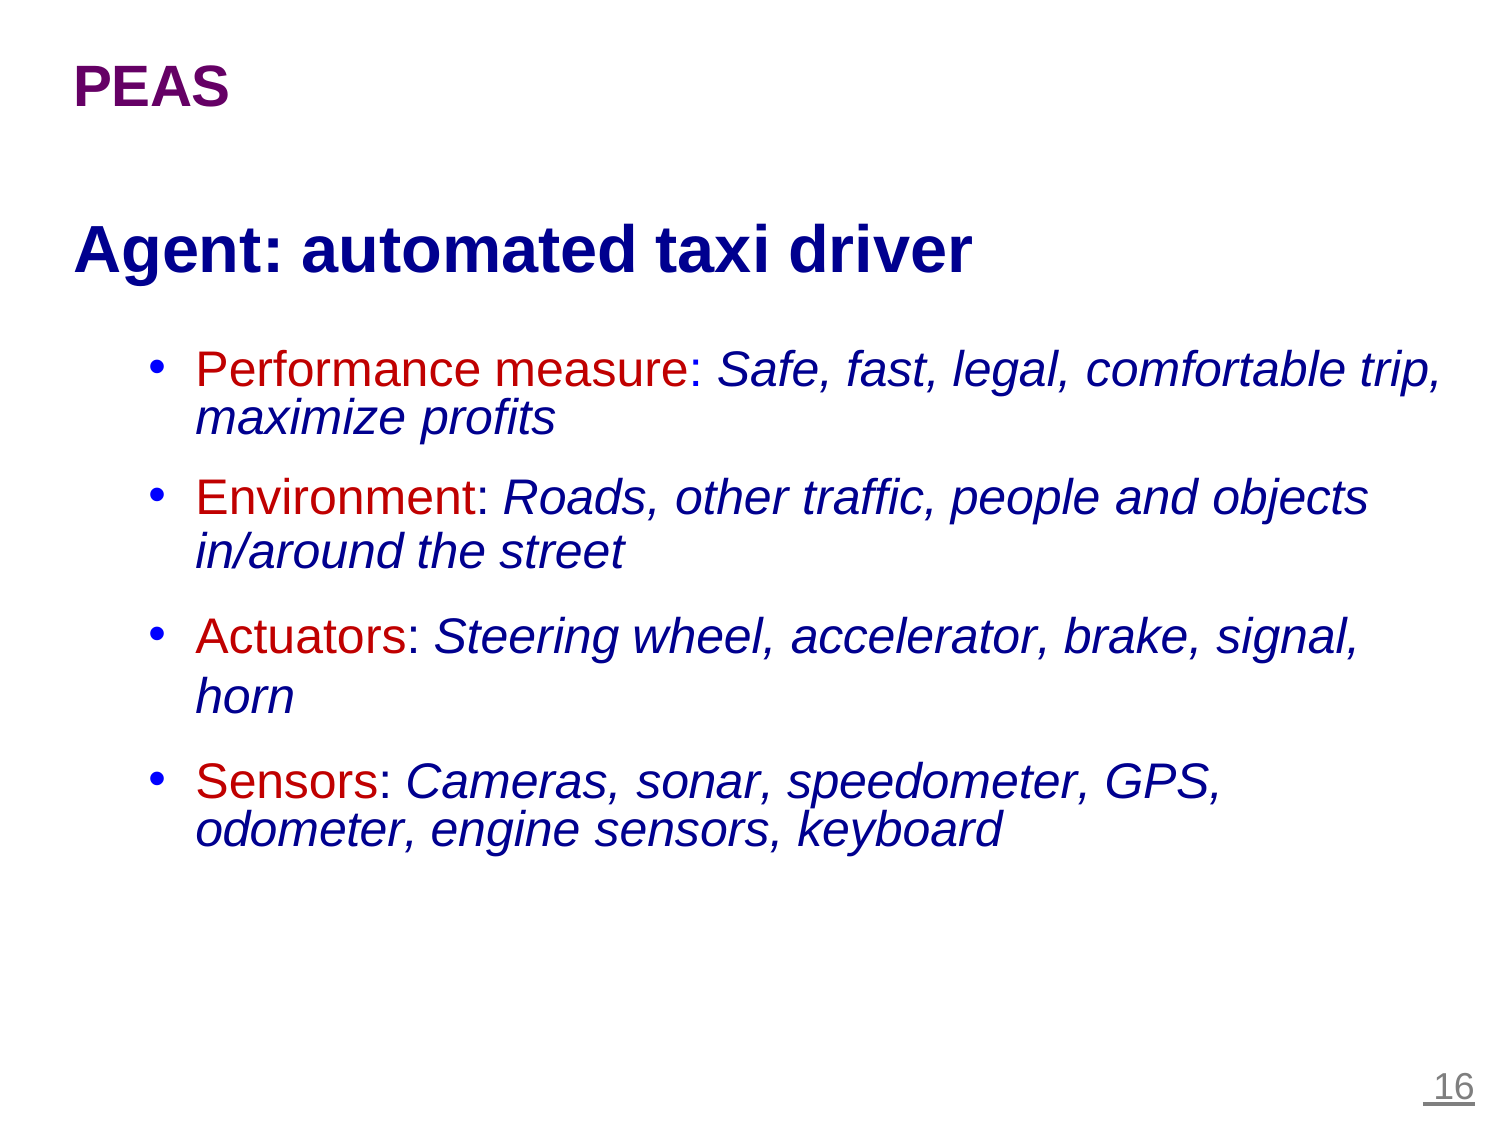

# PEAS
Agent: automated taxi driver

Performance measure: Safe, fast, legal, comfortable trip, maximize profits
Environment: Roads, other traffic, people and objects
in/around the street
Actuators: Steering wheel, accelerator, brake, signal, horn
Sensors: Cameras, sonar, speedometer, GPS, odometer, engine sensors, keyboard
 16